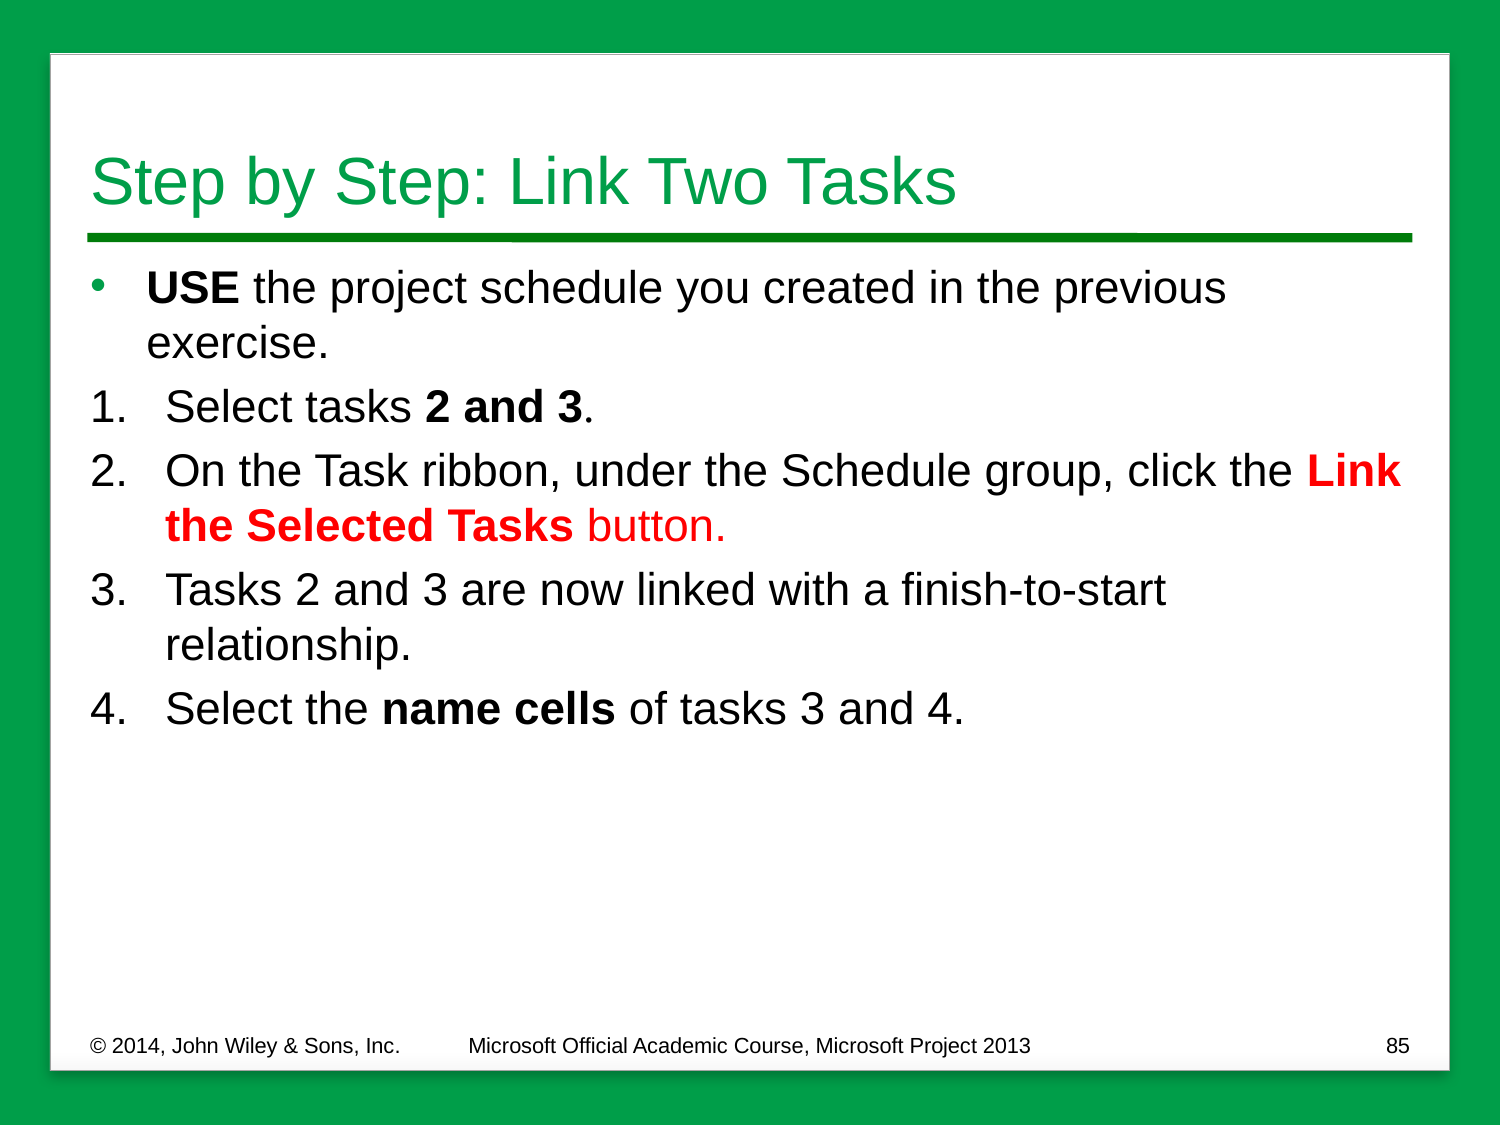

# Step by Step: Link Two Tasks
USE the project schedule you created in the previous exercise.
1.	Select tasks 2 and 3.
2.	On the Task ribbon, under the Schedule group, click the Link the Selected Tasks button.
3.	Tasks 2 and 3 are now linked with a finish-to-start relationship.
4.	Select the name cells of tasks 3 and 4.
© 2014, John Wiley & Sons, Inc.
Microsoft Official Academic Course, Microsoft Project 2013
85